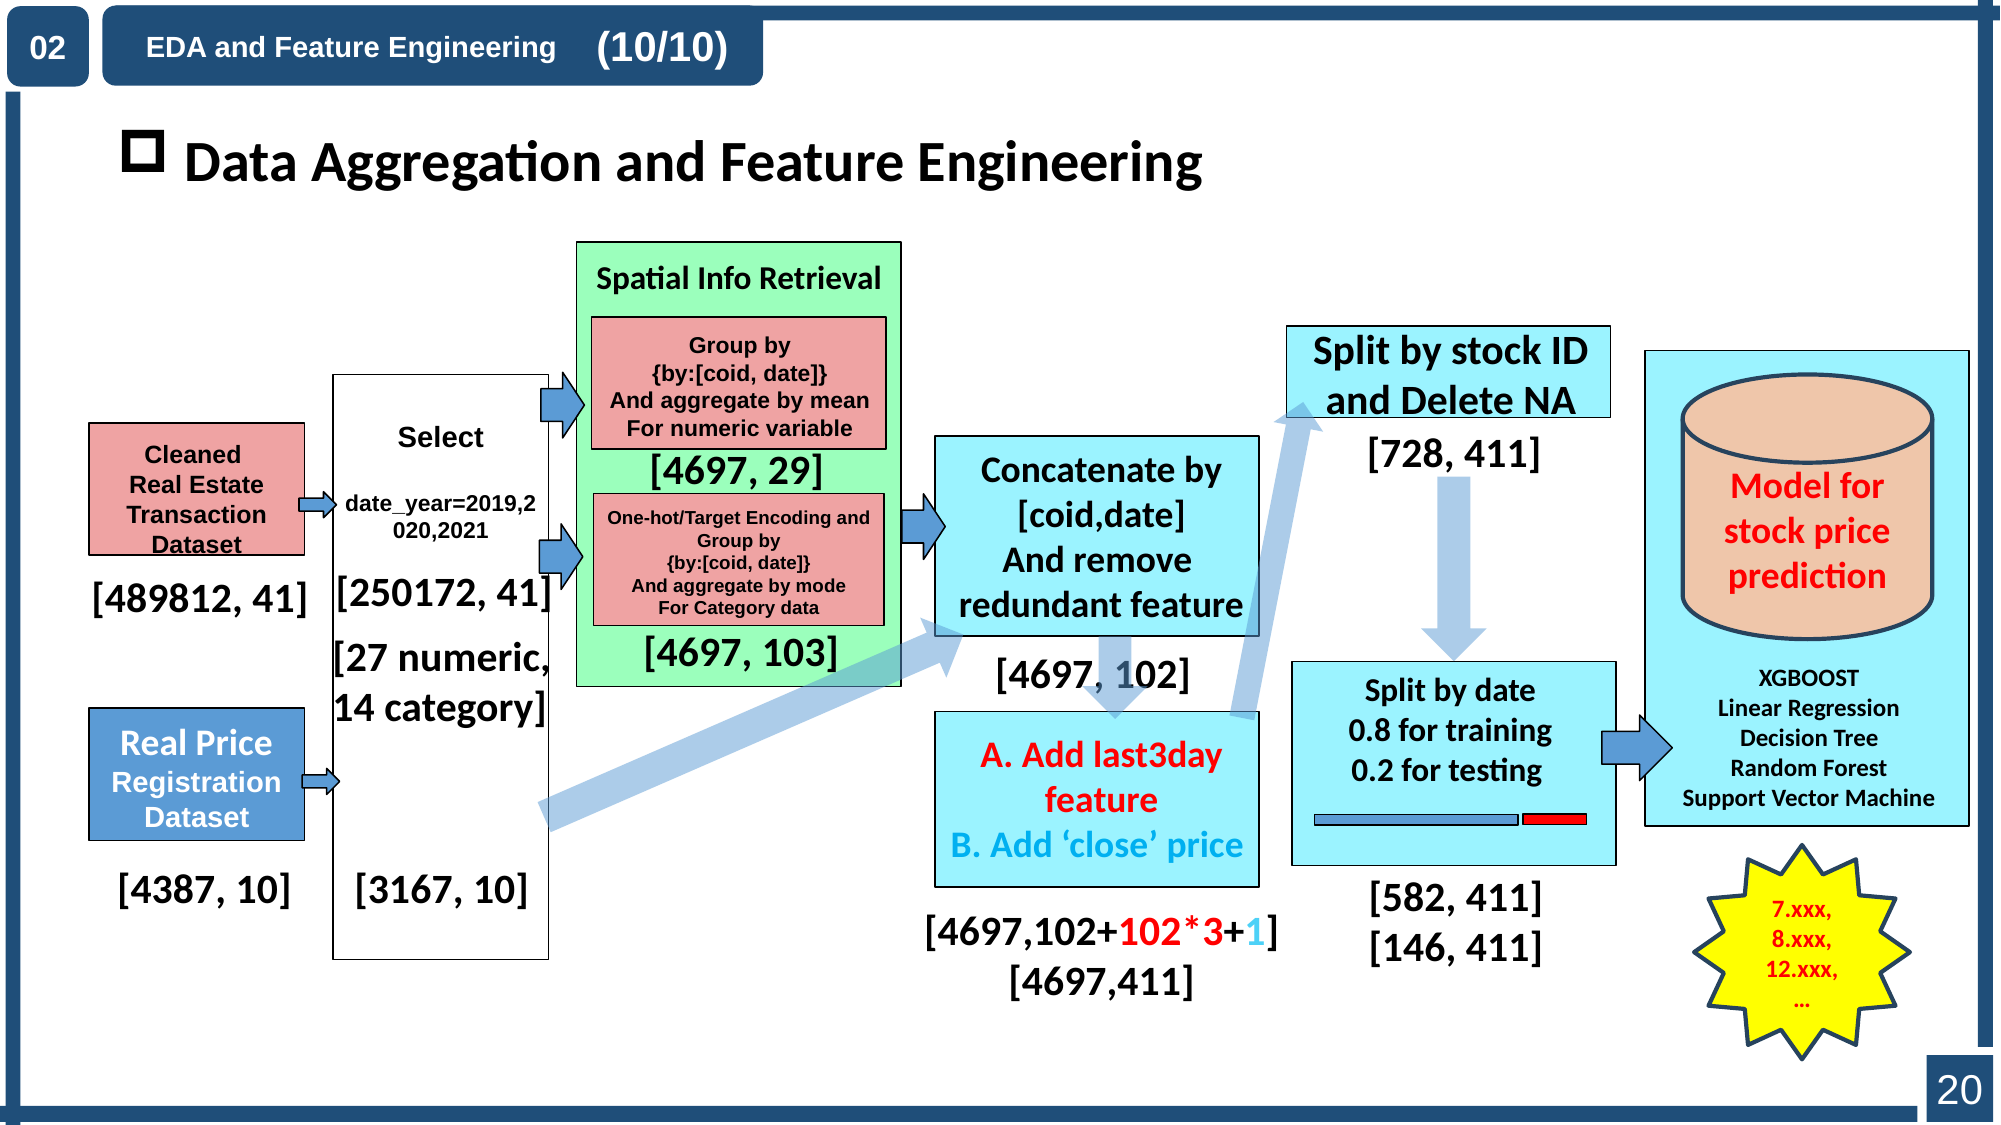

728
   EDA and Feature Engineering

02
(10/10)
 Data Aggregation and Feature Engineering

Spatial Info Retrieval
Split by stock ID and Delete NA

Group by
{by:[coid, date]}
And aggregate by mean
For numeric variable

Select

date_year=2019,2020,2021

Model for stock price prediction
[728, 411]

Cleaned
Real Estate Transaction Dataset
[4697, 29]

Concatenate by [coid,date]
And remove
redundant feature

One-hot/Target Encoding and
Group by
{by:[coid, date]}
And aggregate by mode
For Category data

[250172, 41]
[489812, 41]

[4697, 103]
[27 numeric,
14 category]
[4697, 102]

XGBOOST
Linear Regression
Decision Tree
Random Forest
Support Vector Machine
Split by date
0.8 for training
0.2 for testing

Real Price
Registration
Dataset

A. Add last3day feature
B. Add ‘close’ price

7.xxx,
8.xxx,
12.xxx,
…
[4387, 10]
[3167, 10]
[582, 411]
[146, 411]
[4697,102+102*3+1]
[4697,411]

20